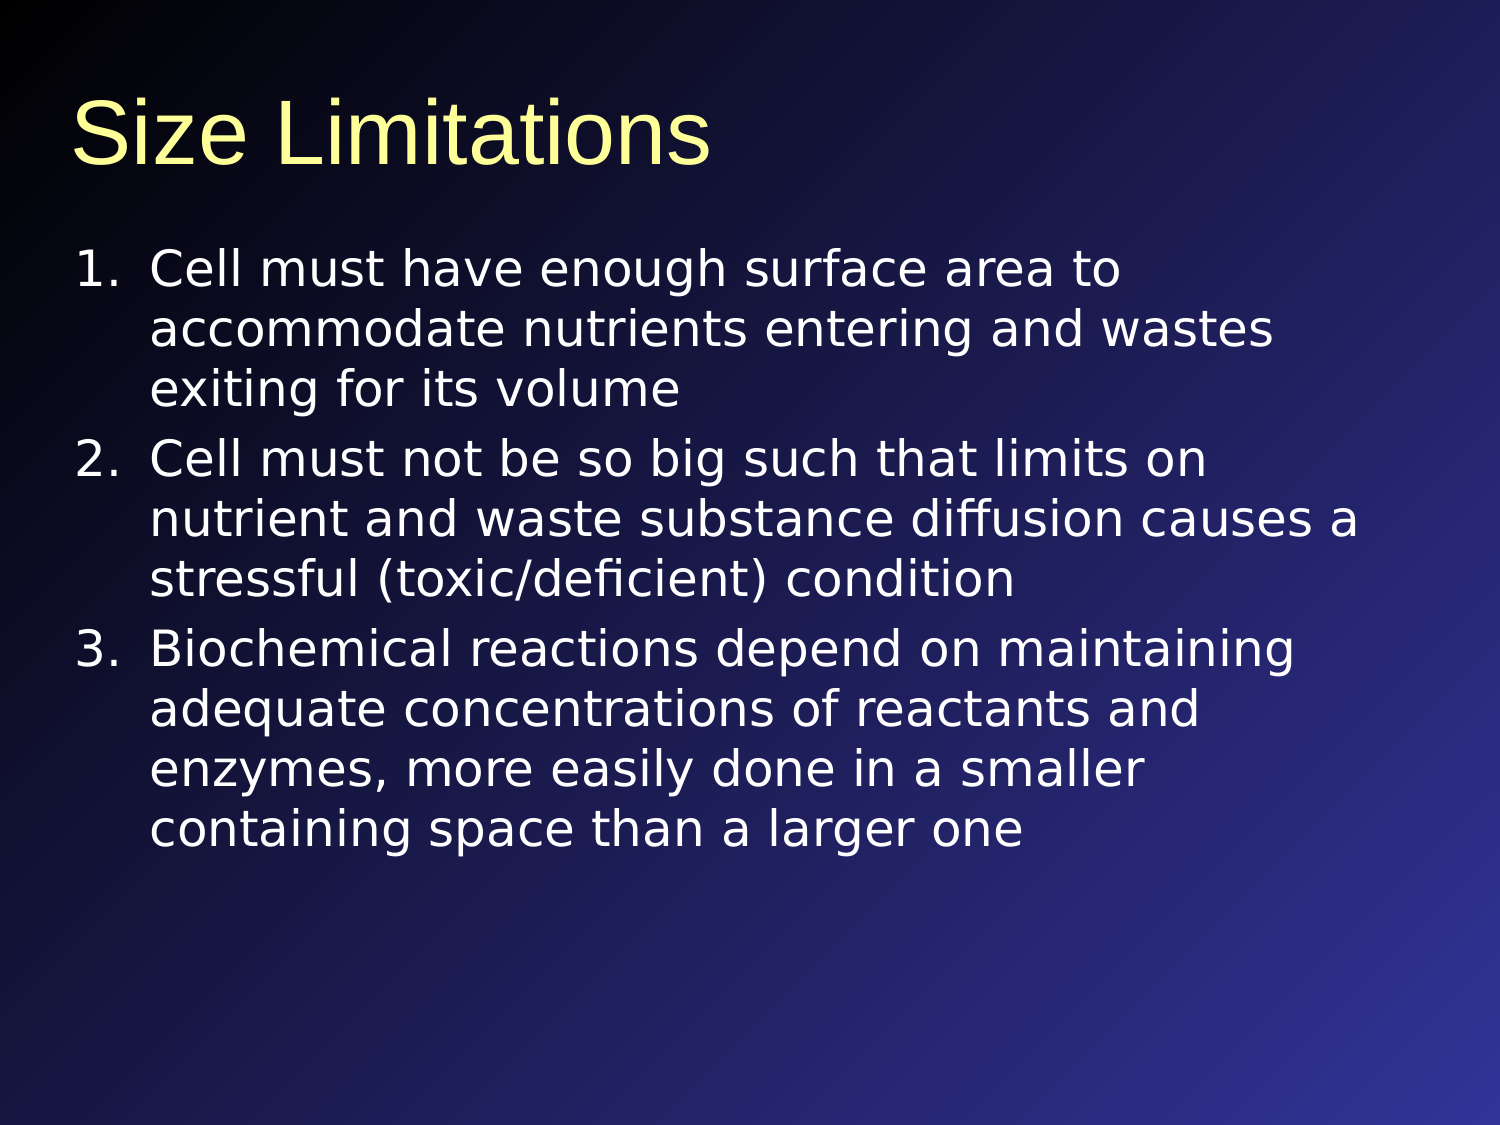

# Size Limitations
Cell must have enough surface area to accommodate nutrients entering and wastes exiting for its volume
Cell must not be so big such that limits on nutrient and waste substance diffusion causes a stressful (toxic/deficient) condition
Biochemical reactions depend on maintaining adequate concentrations of reactants and enzymes, more easily done in a smaller containing space than a larger one